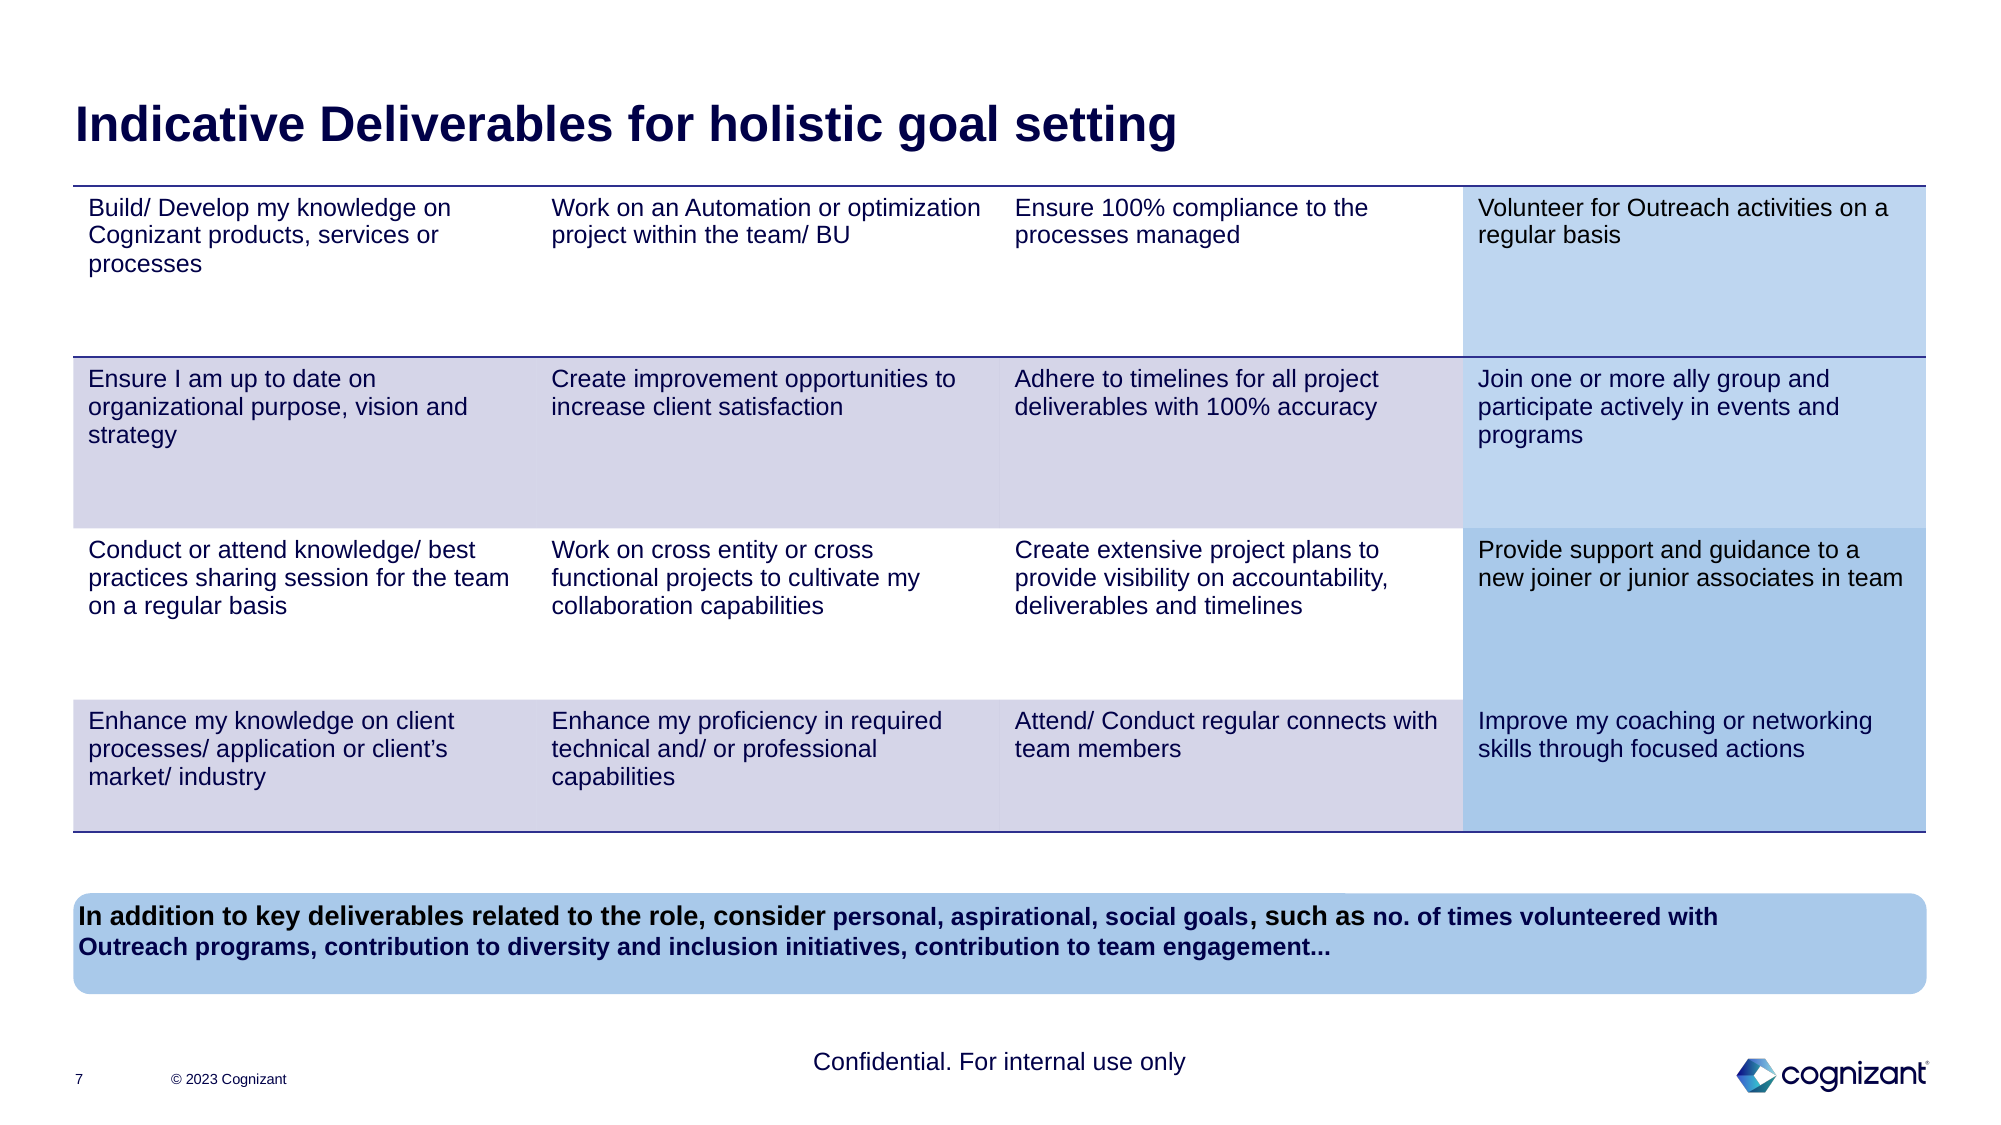

# Indicative Deliverables for holistic goal setting
| Build/ Develop my knowledge on Cognizant products, services or processes | Work on an Automation or optimization project within the team/ BU | Ensure 100% compliance to the processes managed | Volunteer for Outreach activities on a regular basis |
| --- | --- | --- | --- |
| Ensure I am up to date on organizational purpose, vision and strategy | Create improvement opportunities to increase client satisfaction | Adhere to timelines for all project deliverables with 100% accuracy | Join one or more ally group and participate actively in events and programs |
| Conduct or attend knowledge/ best practices sharing session for the team on a regular basis | Work on cross entity or cross functional projects to cultivate my collaboration capabilities | Create extensive project plans to provide visibility on accountability, deliverables and timelines | Provide support and guidance to a new joiner or junior associates in team |
| Enhance my knowledge on client processes/ application or client’s market/ industry | Enhance my proficiency in required technical and/ or professional capabilities | Attend/ Conduct regular connects with team members | Improve my coaching or networking skills through focused actions |
In addition to key deliverables related to the role, consider personal, aspirational, social goals, such as no. of times volunteered with Outreach programs, contribution to diversity and inclusion initiatives, contribution to team engagement...
7
© 2023 Cognizant